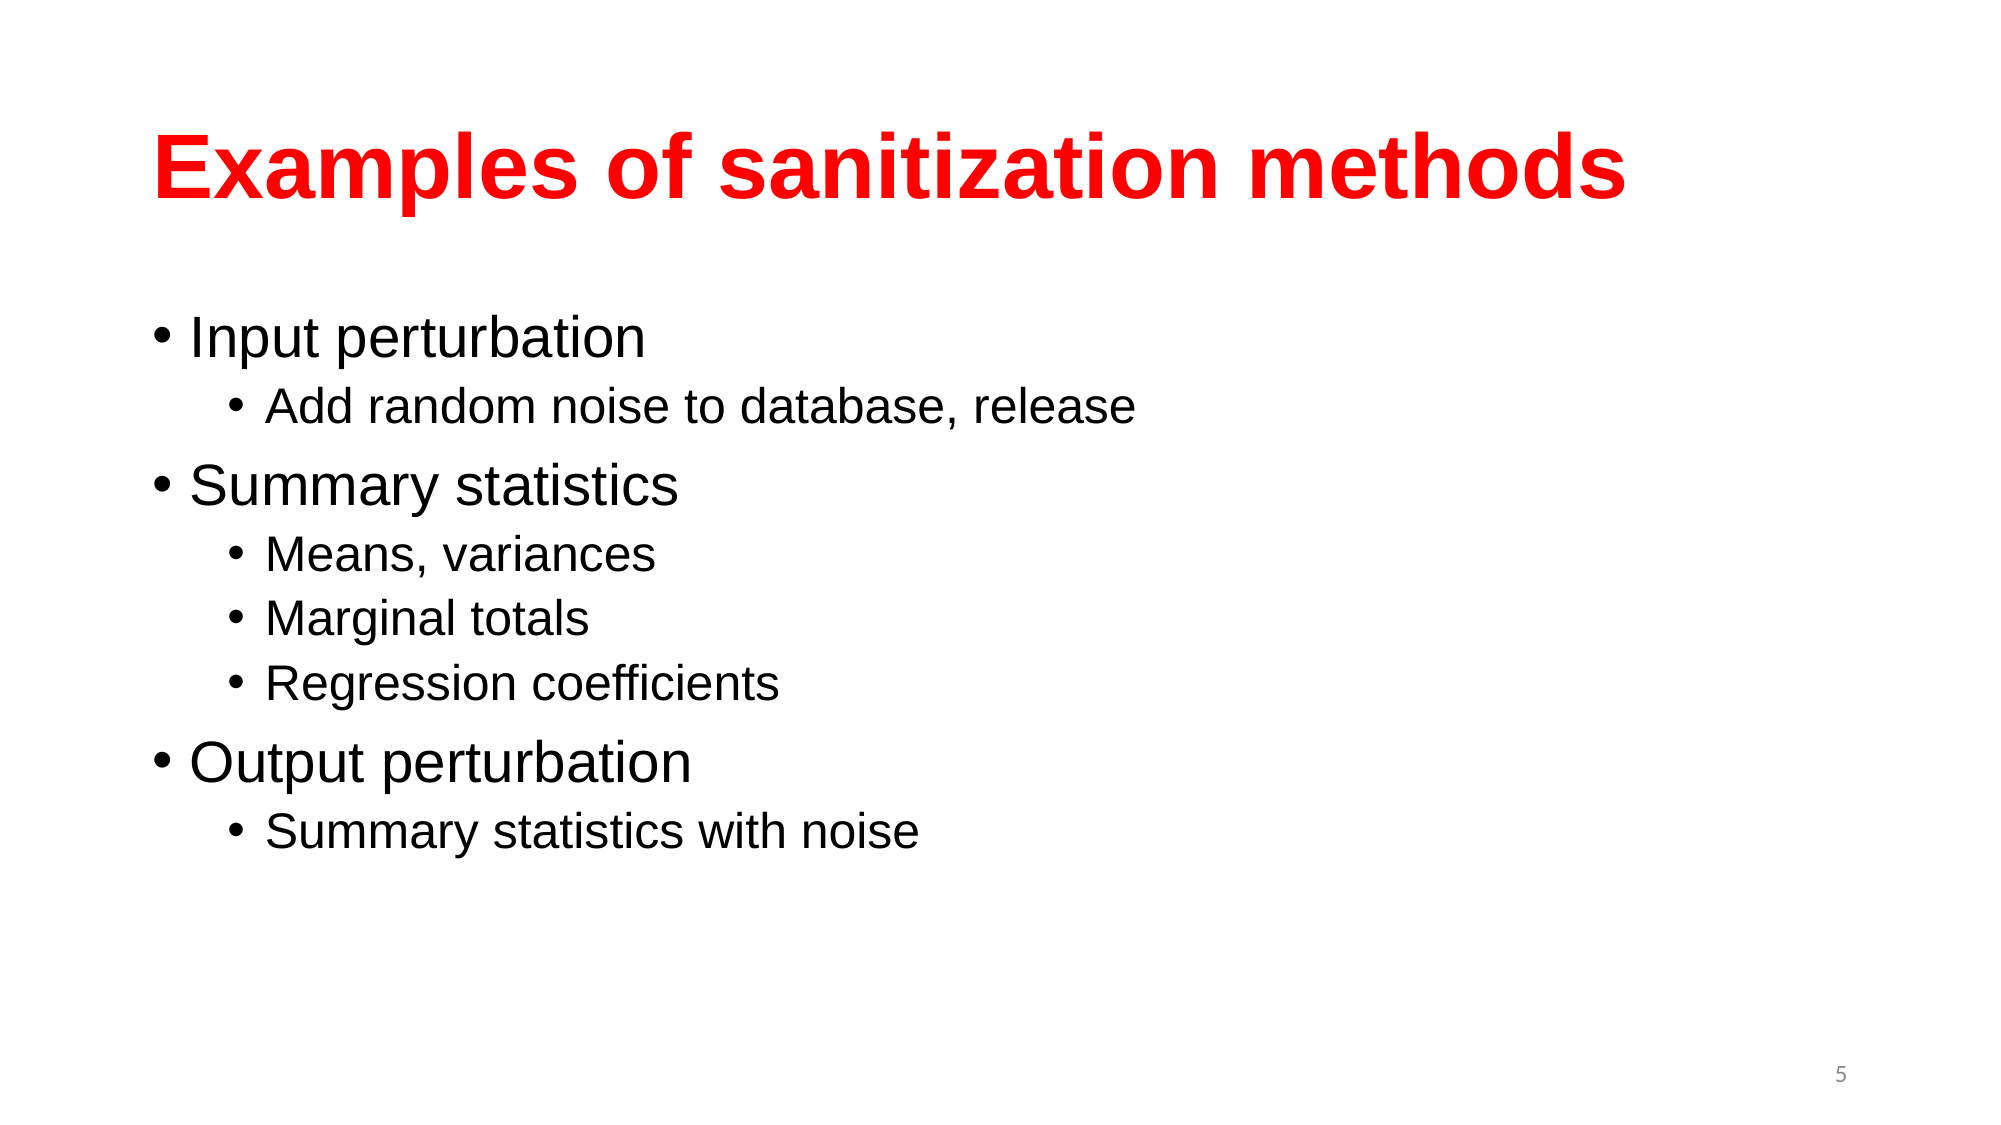

# Examples of sanitization methods
Input perturbation
Add random noise to database, release
Summary statistics
Means, variances
Marginal totals
Regression coefficients
Output perturbation
Summary statistics with noise
5